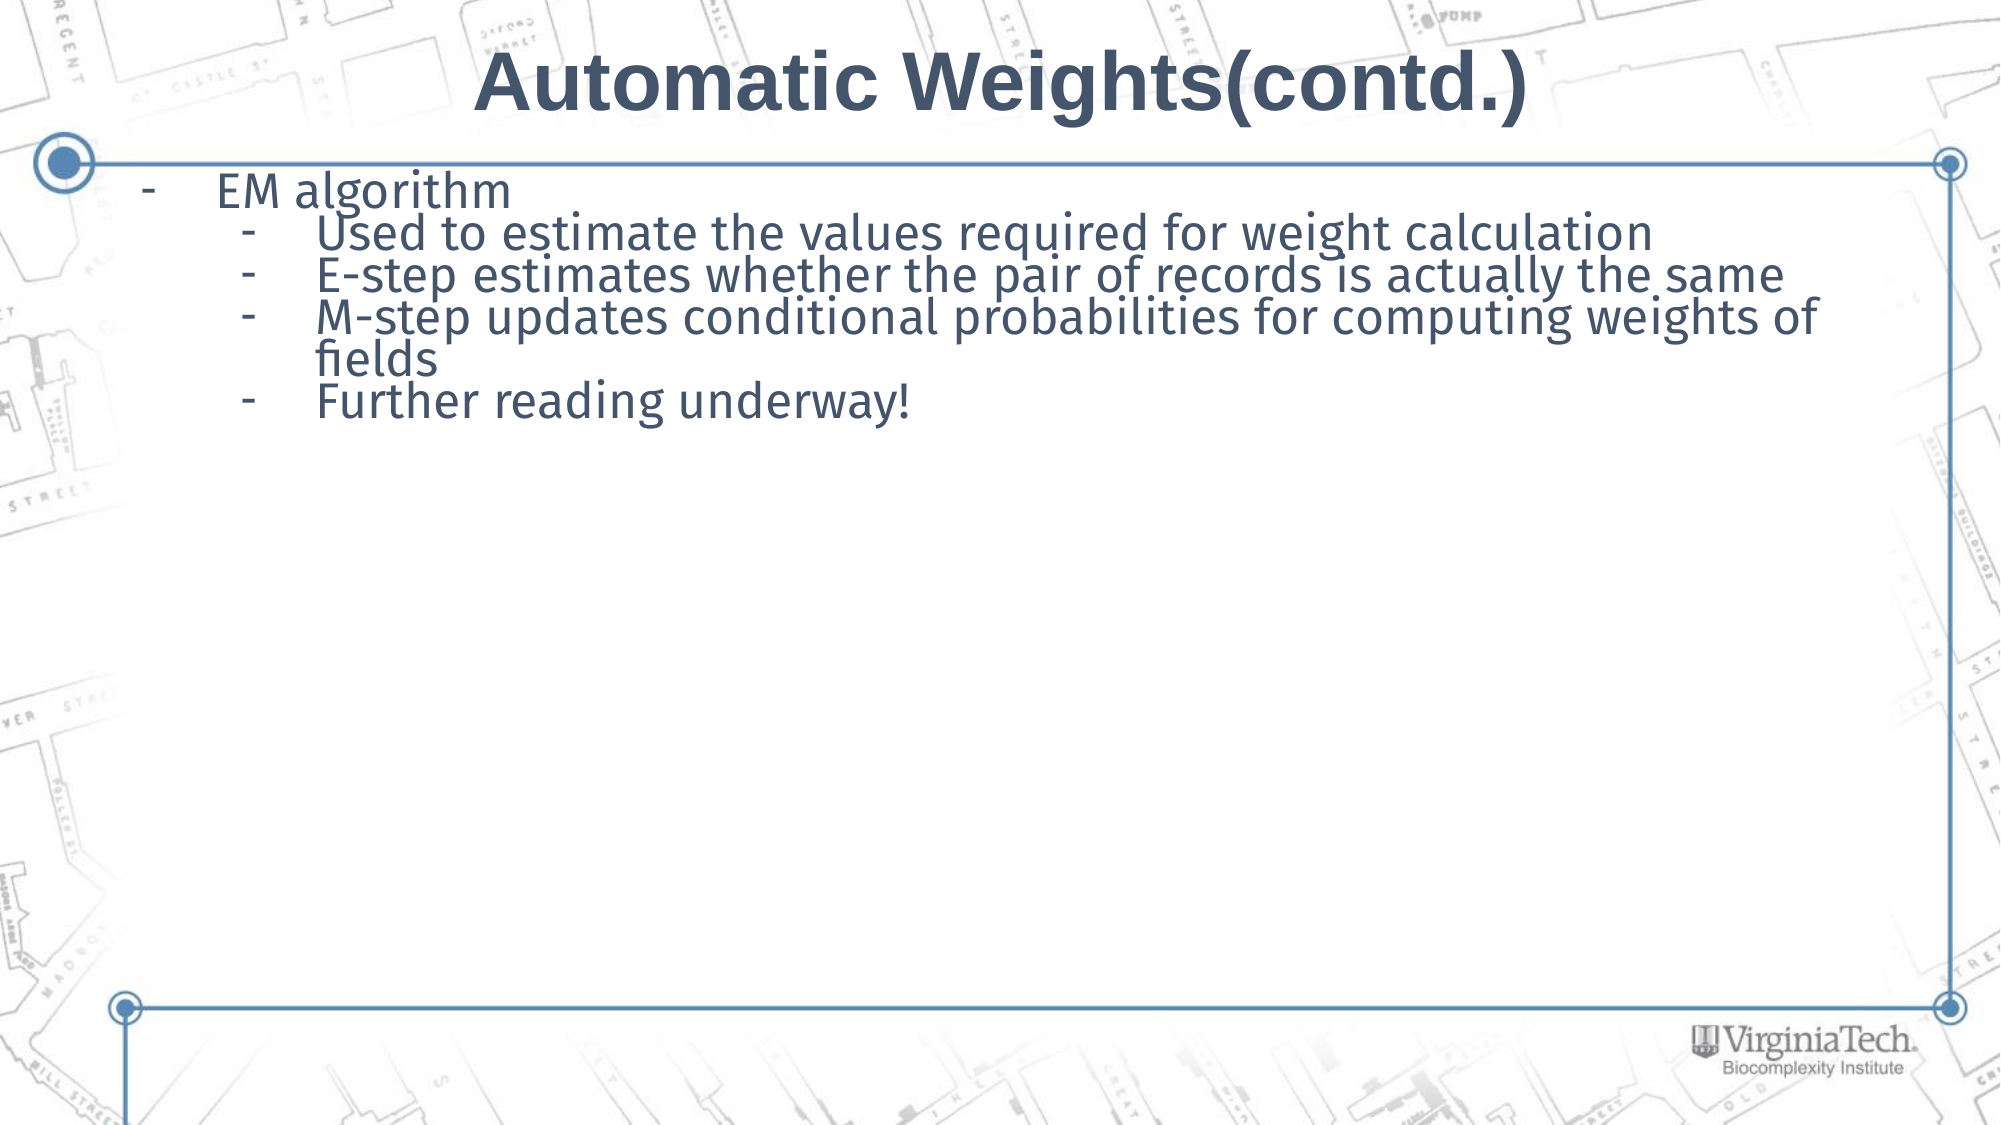

# Automatic Weights(contd.)
EM algorithm
Used to estimate the values required for weight calculation
E-step estimates whether the pair of records is actually the same
M-step updates conditional probabilities for computing weights of fields
Further reading underway!